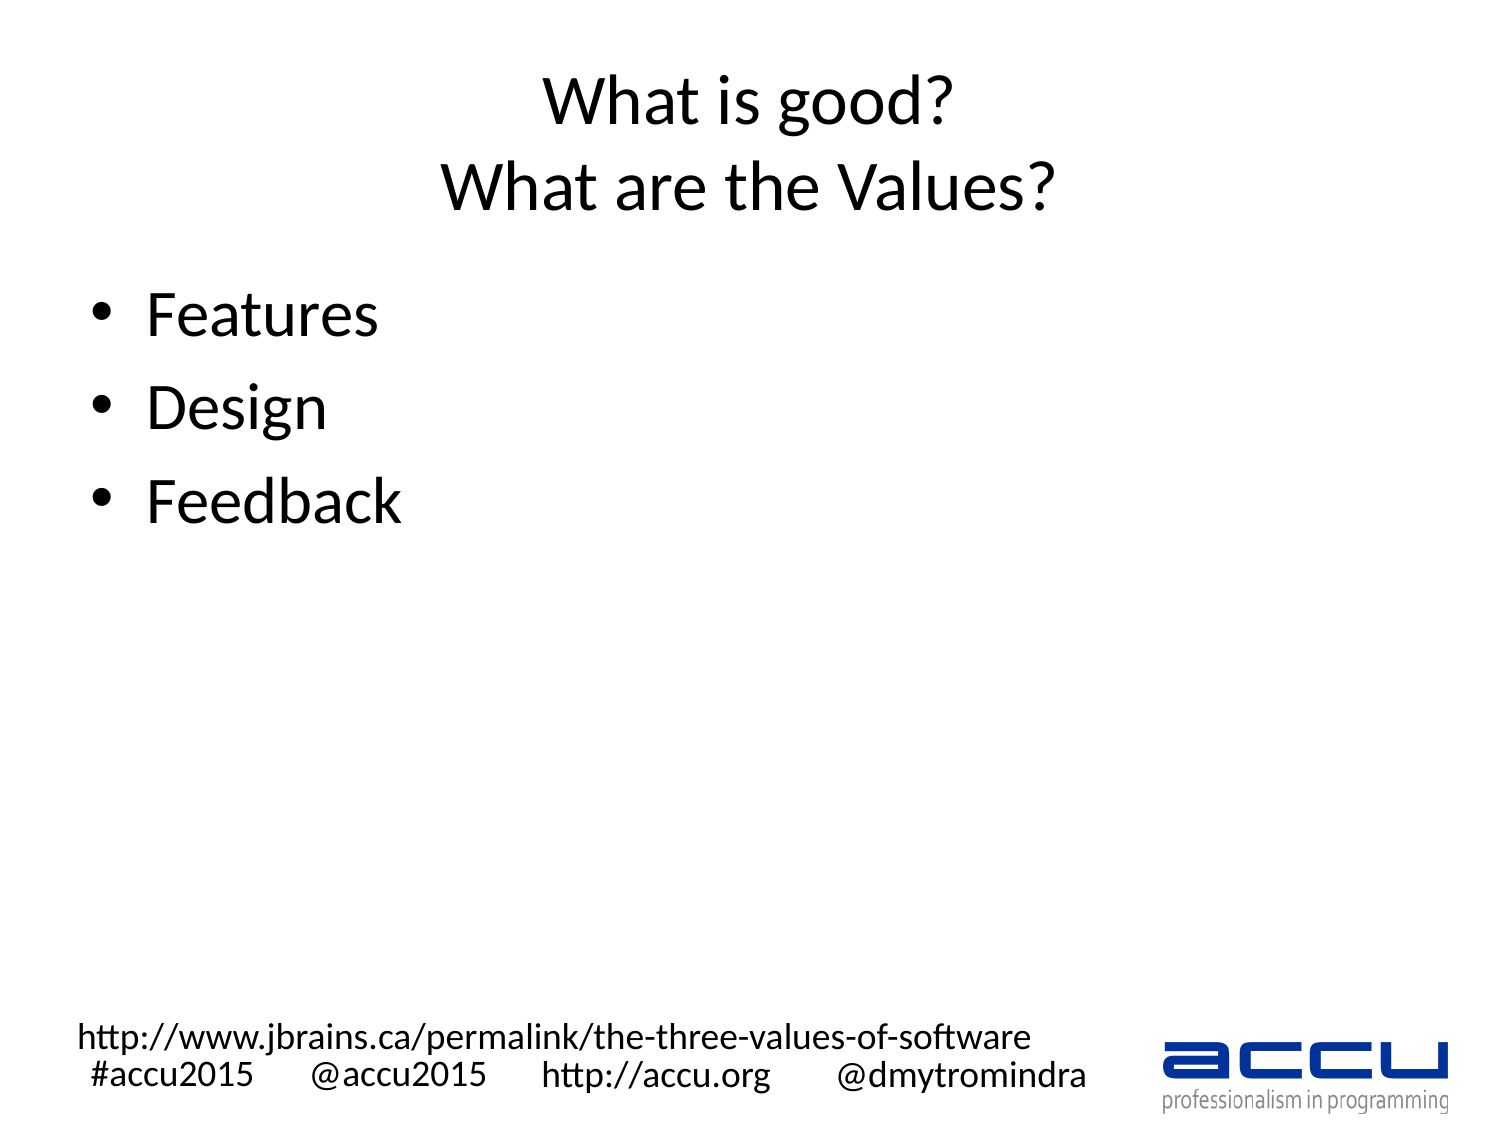

# What is good? What are the Values?
Features
Design
Feedback
http://www.jbrains.ca/permalink/the-three-values-of-software